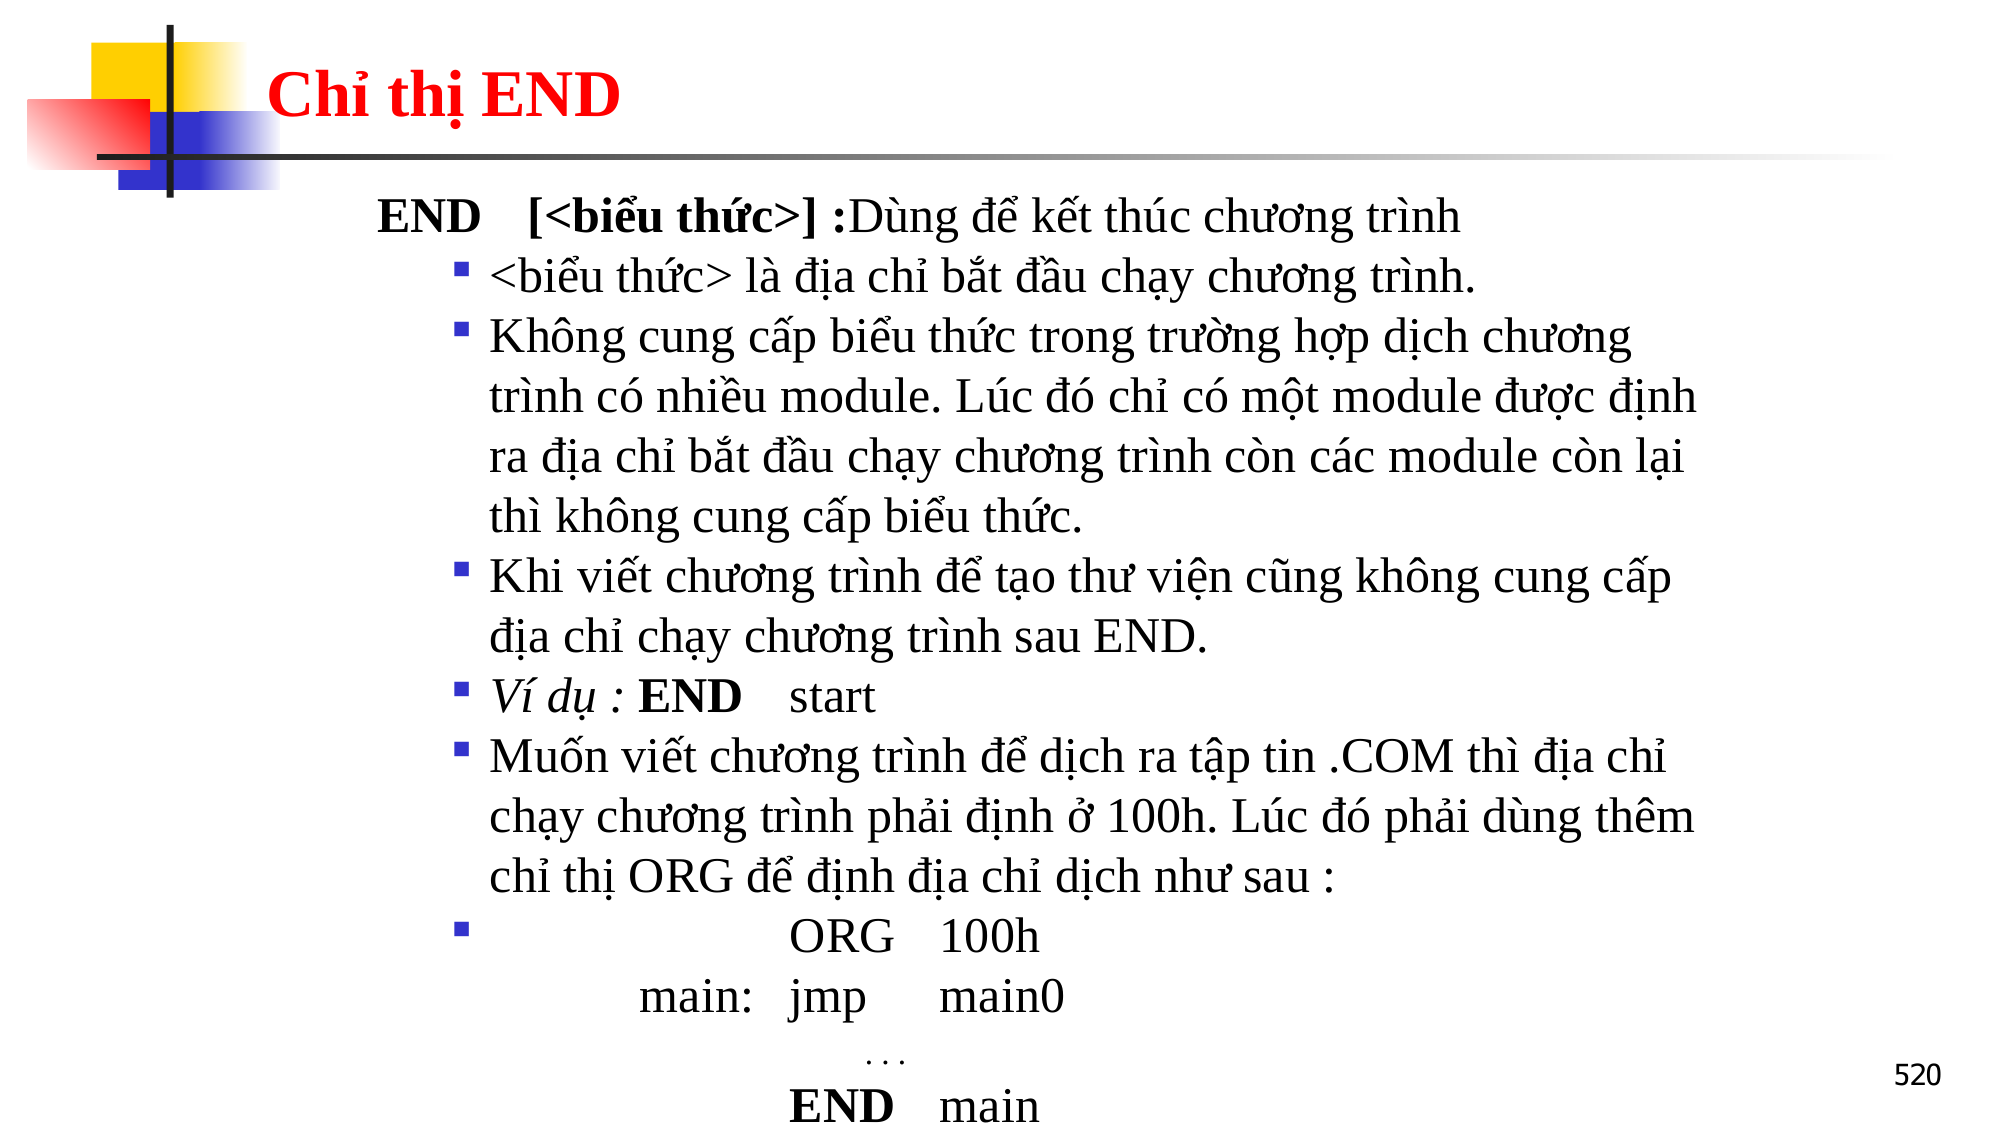

# Chỉ thị END
END	[<biểu thức>] :Dùng để kết thúc chương trình
<biểu thức> là địa chỉ bắt đầu chạy chương trình.
Không cung cấp biểu thức trong trường hợp dịch chương trình có nhiều module. Lúc đó chỉ có một module được định ra địa chỉ bắt đầu chạy chương trình còn các module còn lại thì không cung cấp biểu thức.
Khi viết chương trình để tạo thư viện cũng không cung cấp địa chỉ chạy chương trình sau END.
Ví dụ : END	start
Muốn viết chương trình để dịch ra tập tin .COM thì địa chỉ chạy chương trình phải định ở 100h. Lúc đó phải dùng thêm chỉ thị ORG để định địa chỉ dịch như sau :
		ORG	100h
		main:	jmp	main0
			. . .
			END	main
520